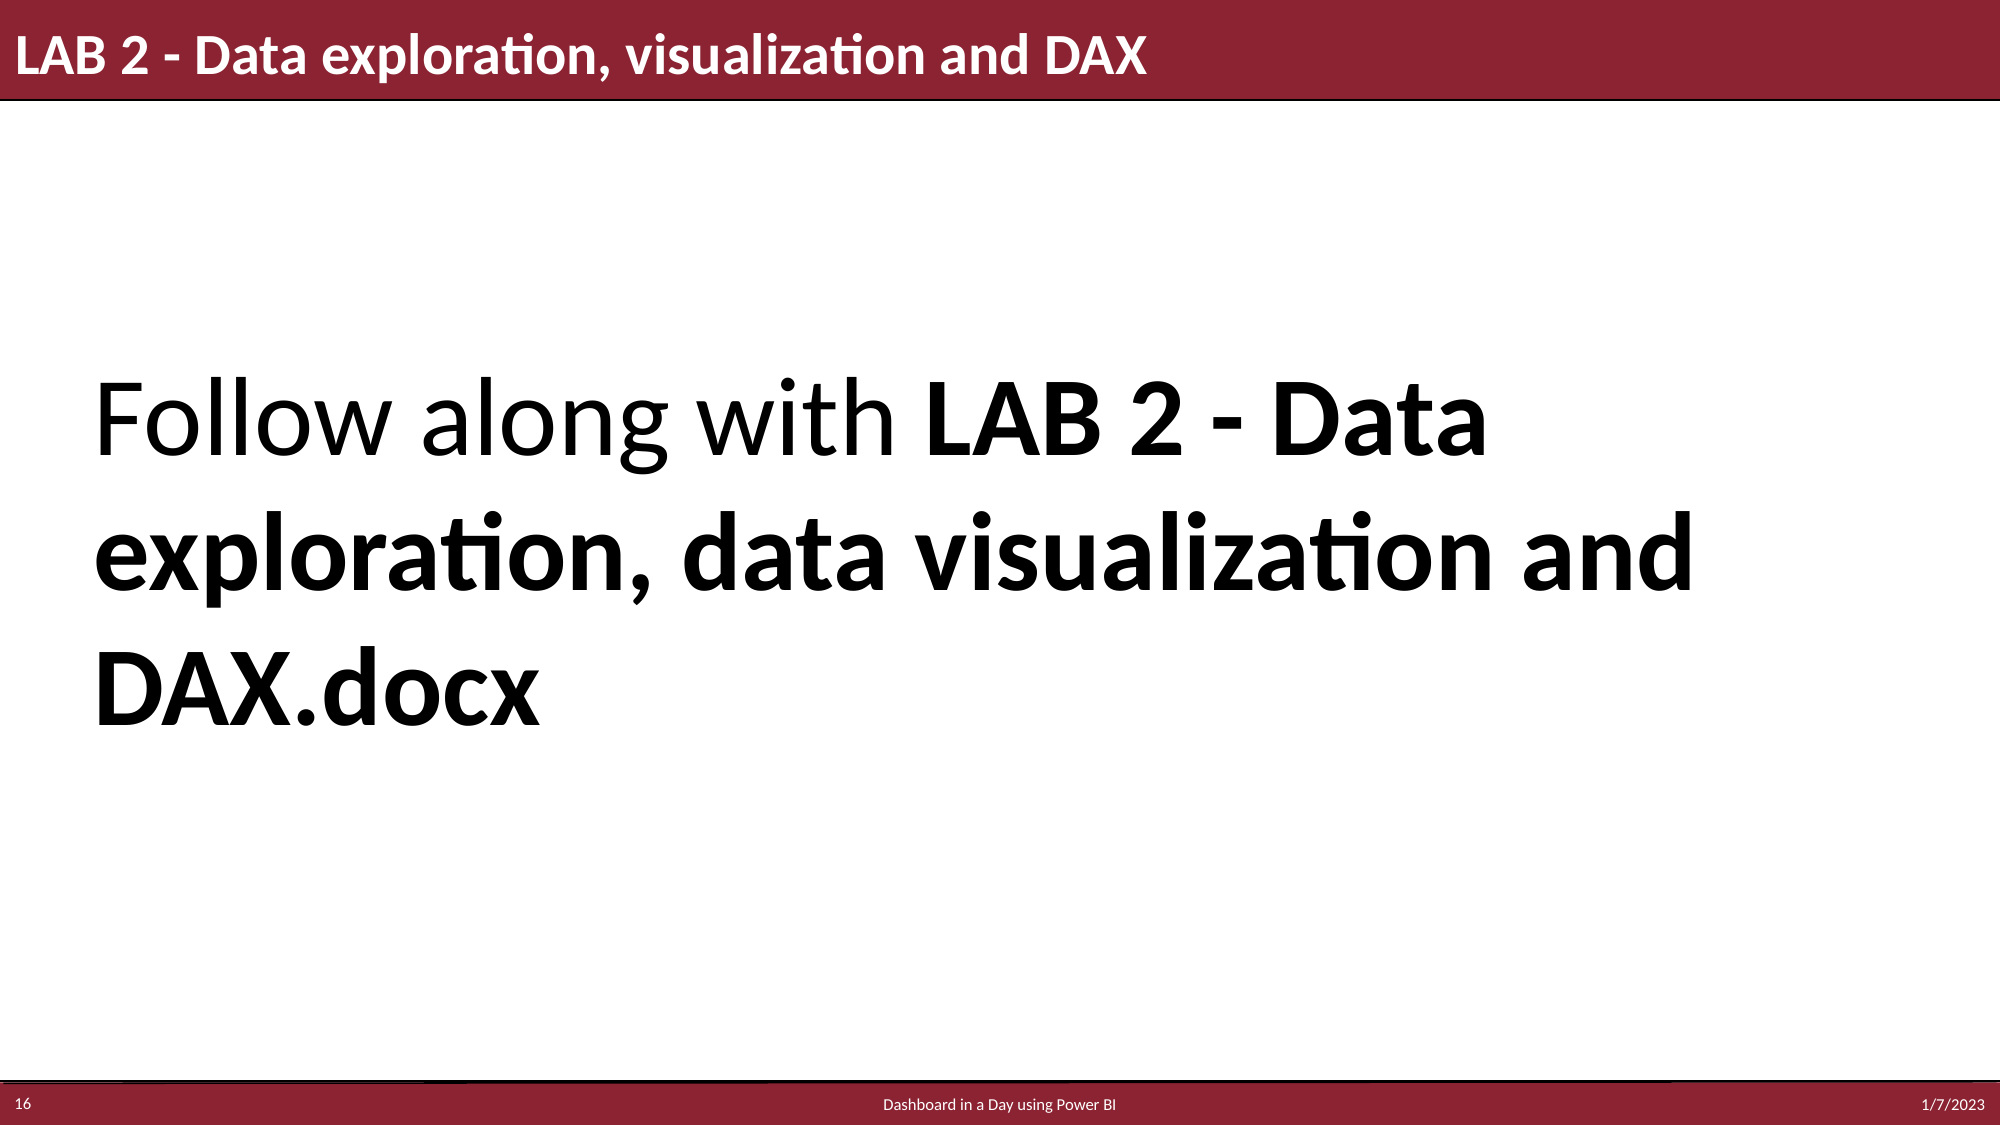

# LAB 2 - Data exploration, visualization and DAX
Follow along with LAB 2 - Data exploration, data visualization and DAX.docx

1/7/2023
16